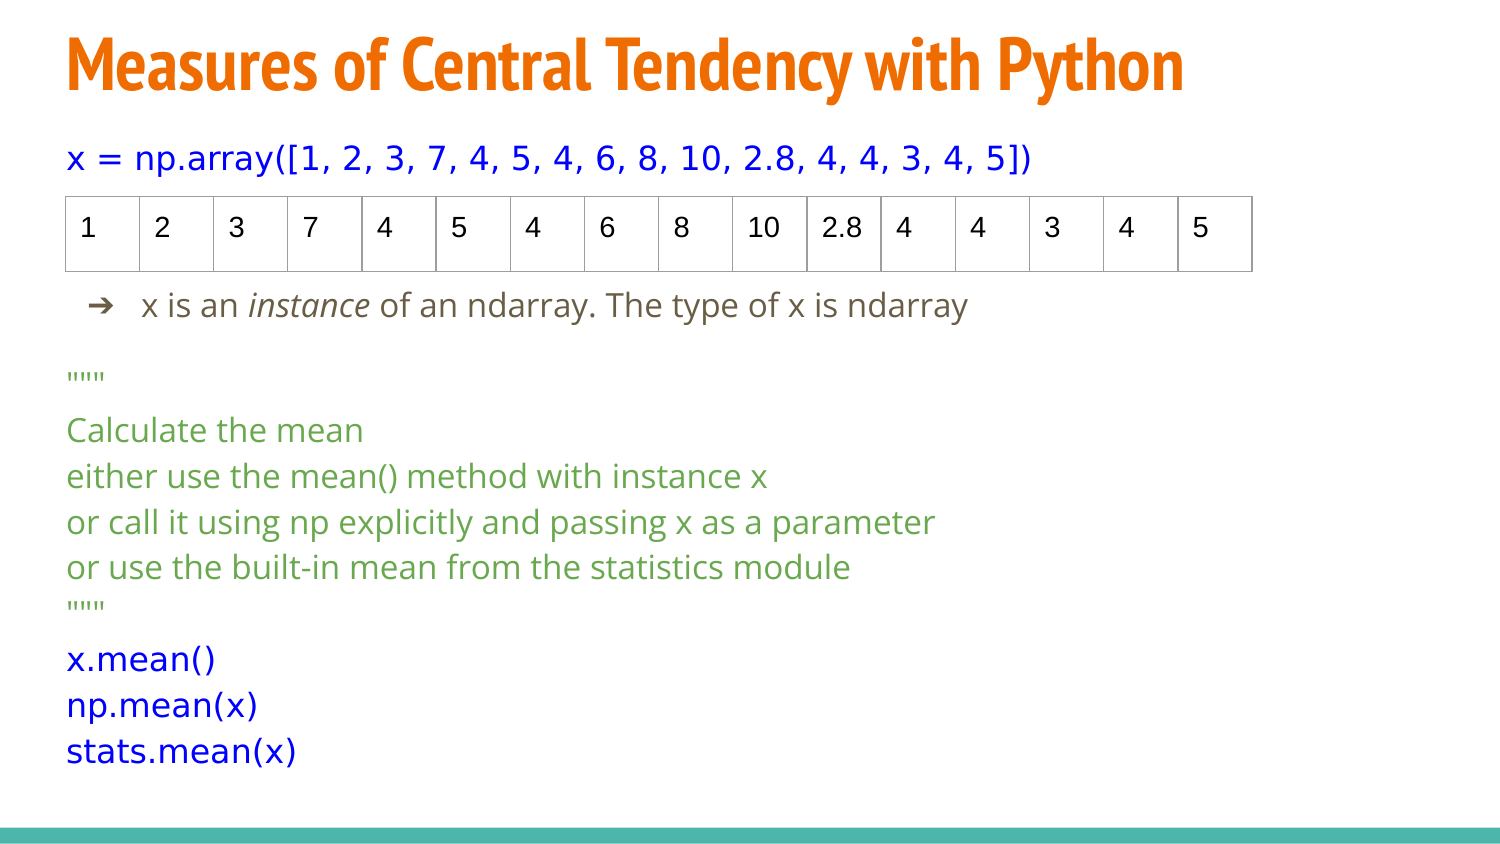

# Measures of Central Tendency with Python
x = np.array([1, 2, 3, 7, 4, 5, 4, 6, 8, 10, 2.8, 4, 4, 3, 4, 5])

x is an instance of an ndarray. The type of x is ndarray
"""
Calculate the mean
either use the mean() method with instance x
or call it using np explicitly and passing x as a parameter
or use the built-in mean from the statistics module
"""
x.mean()
np.mean(x)
stats.mean(x)
| 1 | 2 | 3 | 7 | 4 | 5 | 4 | 6 | 8 | 10 | 2.8 | 4 | 4 | 3 | 4 | 5 |
| --- | --- | --- | --- | --- | --- | --- | --- | --- | --- | --- | --- | --- | --- | --- | --- |